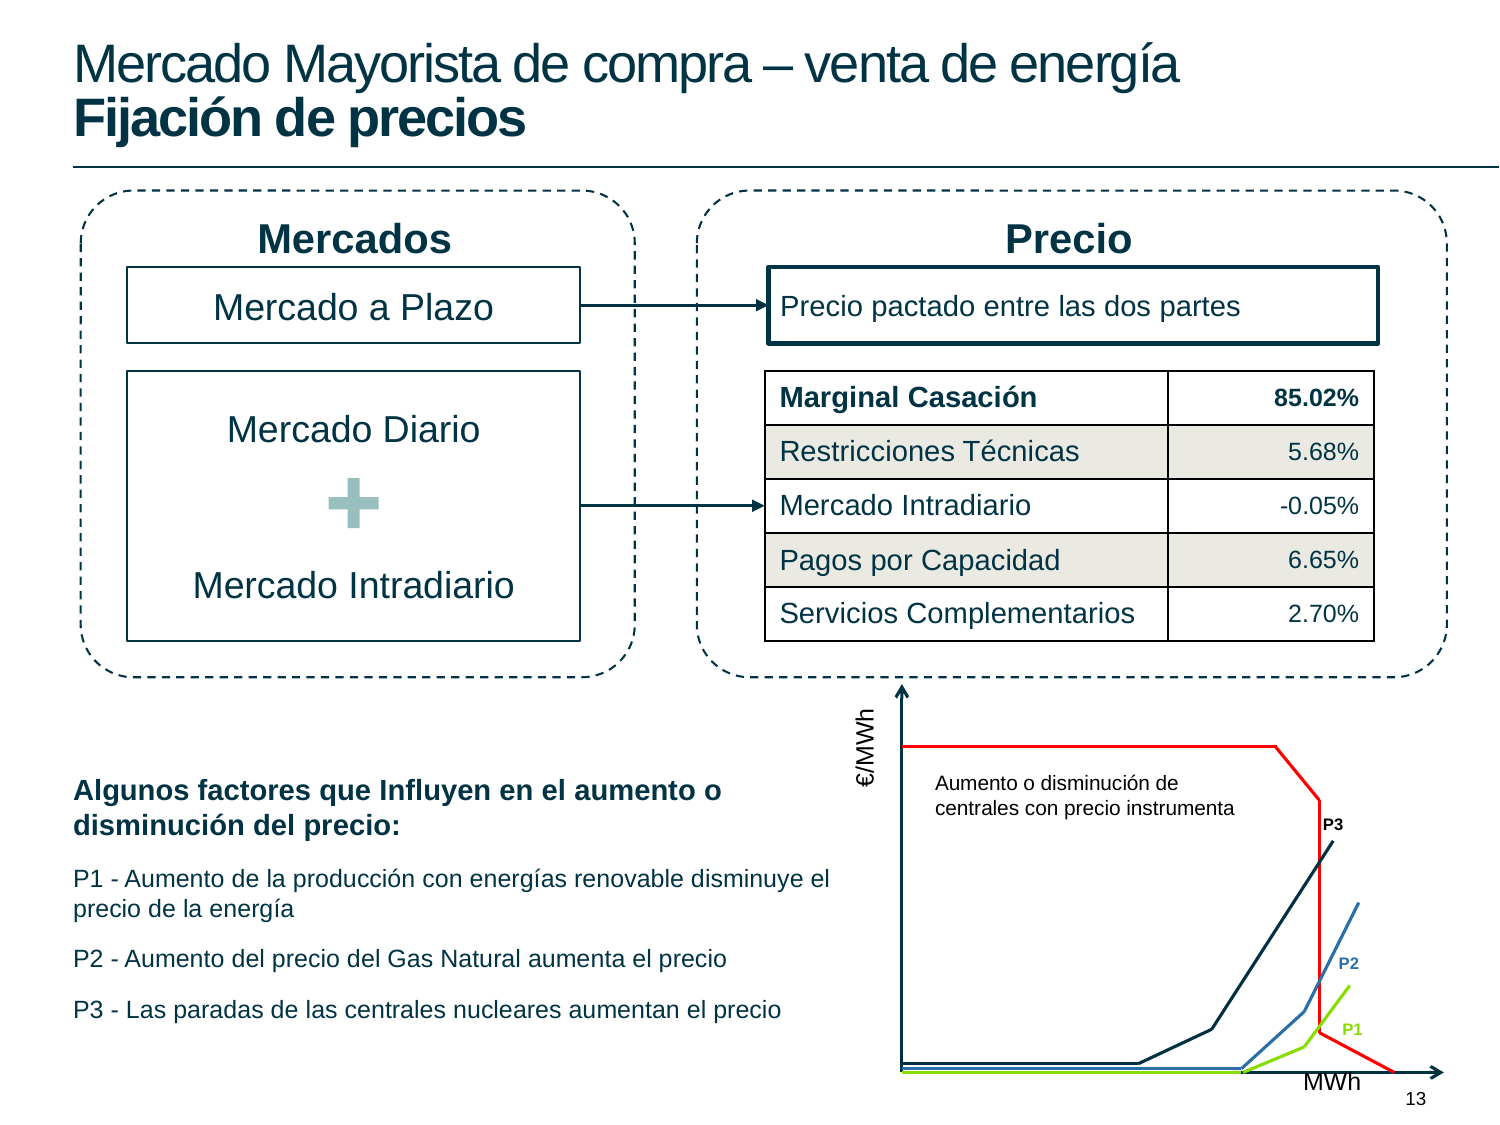

Mercado Mayorista de compra – venta de energía
Fijación de precios
Mercados
Precio
Mercado a Plazo
Precio pactado entre las dos partes
Mercado Diario

Mercado Intradiario
| Marginal Casación | 85.02% |
| --- | --- |
| Restricciones Técnicas | 5.68% |
| Mercado Intradiario | -0.05% |
| Pagos por Capacidad | 6.65% |
| Servicios Complementarios | 2.70% |

€/MWh
Aumento o disminución de centrales con precio instrumenta
P3
P2
P1
MWh
Algunos factores que Influyen en el aumento o disminución del precio:
P1 - Aumento de la producción con energías renovable disminuye el precio de la energía
P2 - Aumento del precio del Gas Natural aumenta el precio
P3 - Las paradas de las centrales nucleares aumentan el precio

13